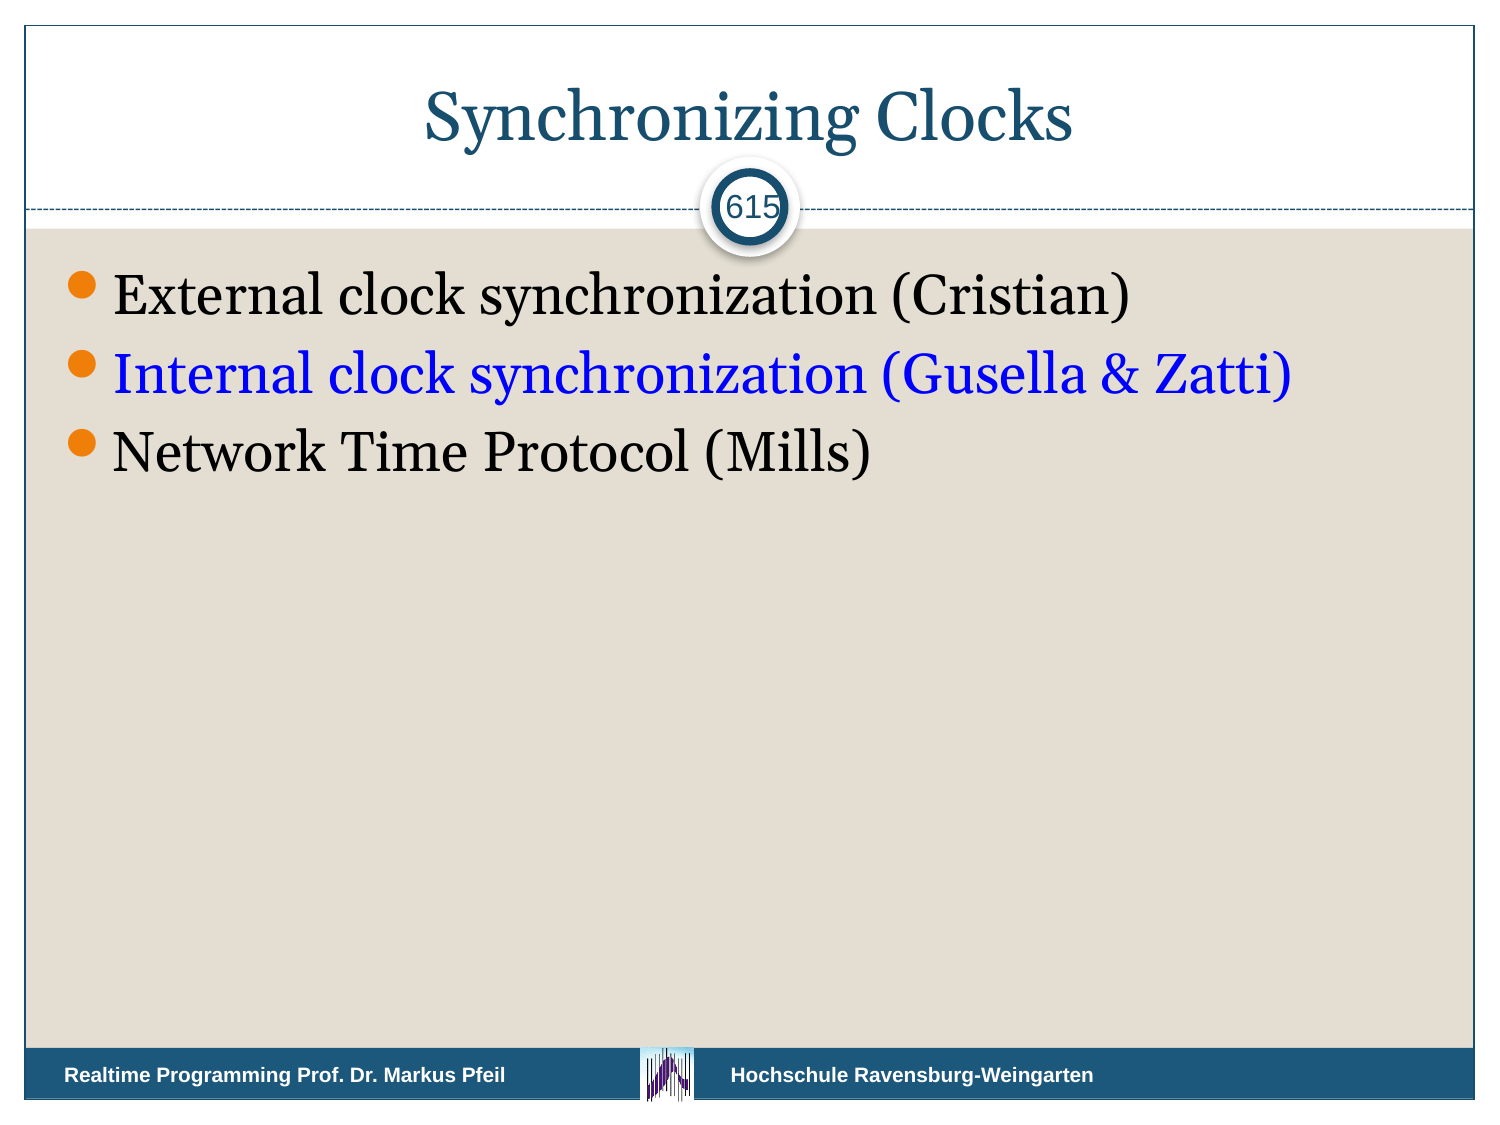

# Synchronizing Clocks
615
External clock synchronization (Cristian)
Internal clock synchronization (Gusella & Zatti)
Network Time Protocol (Mills)
Realtime Programming Prof. Dr. Markus Pfeil